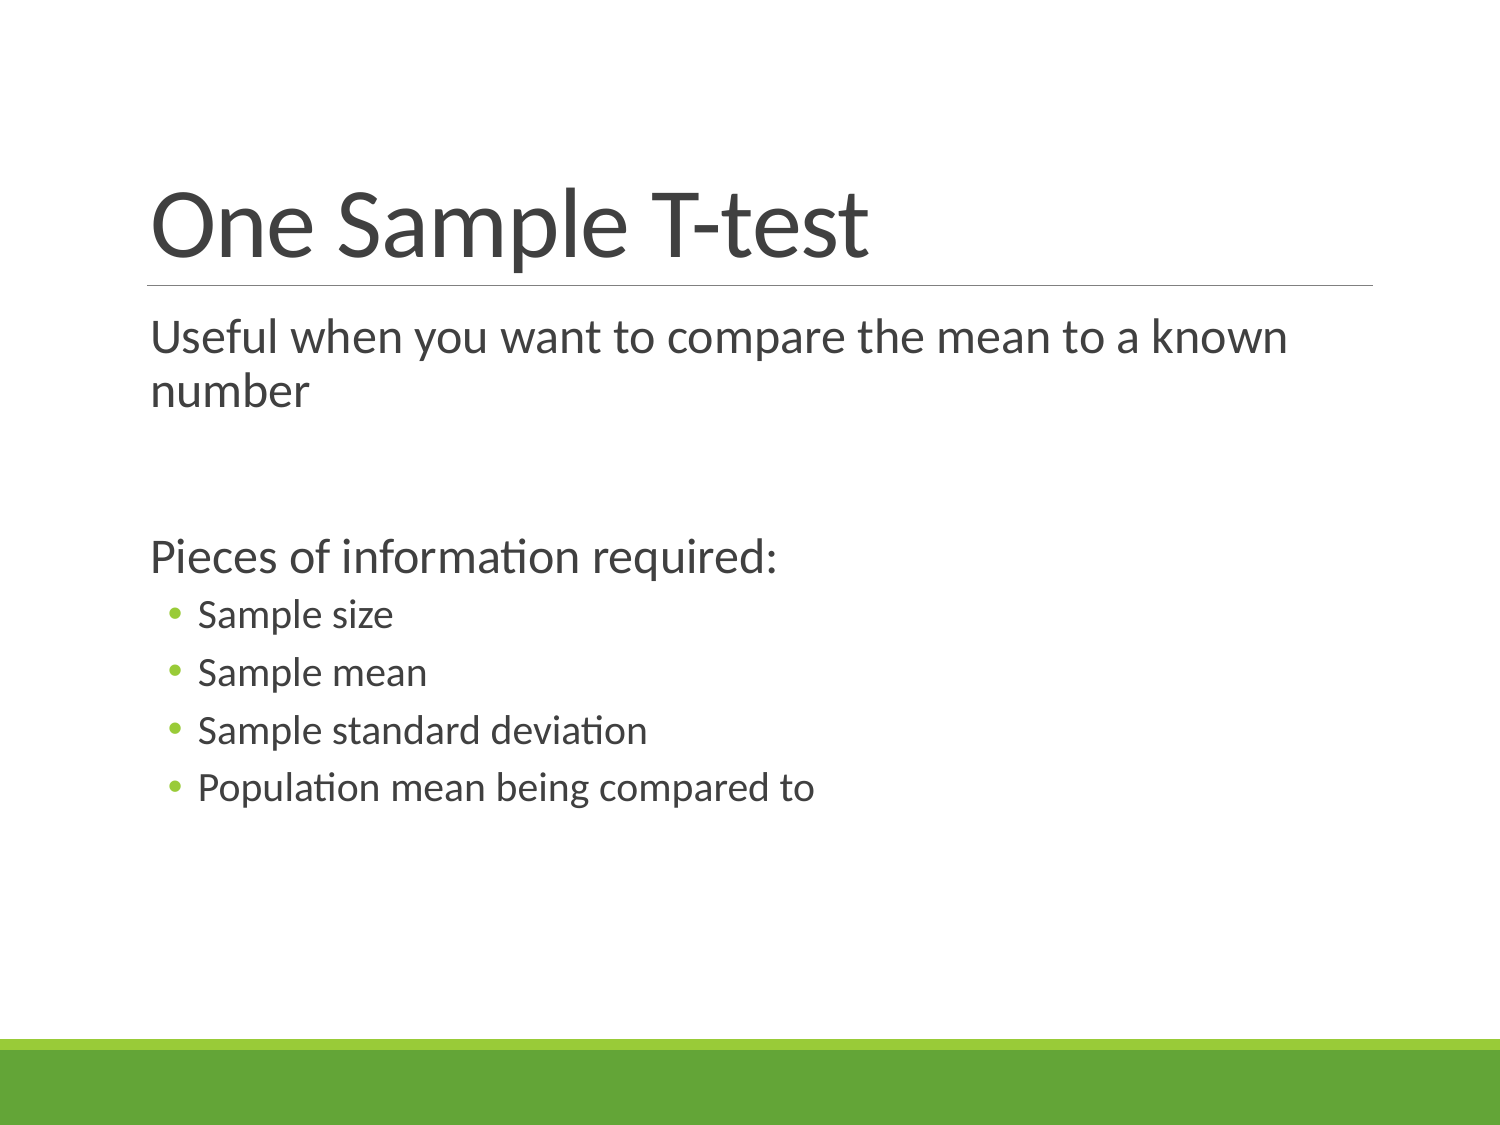

# One Sample T-test
Useful when you want to compare the mean to a known number

Pieces of information required:
Sample size
Sample mean
Sample standard deviation
Population mean being compared to